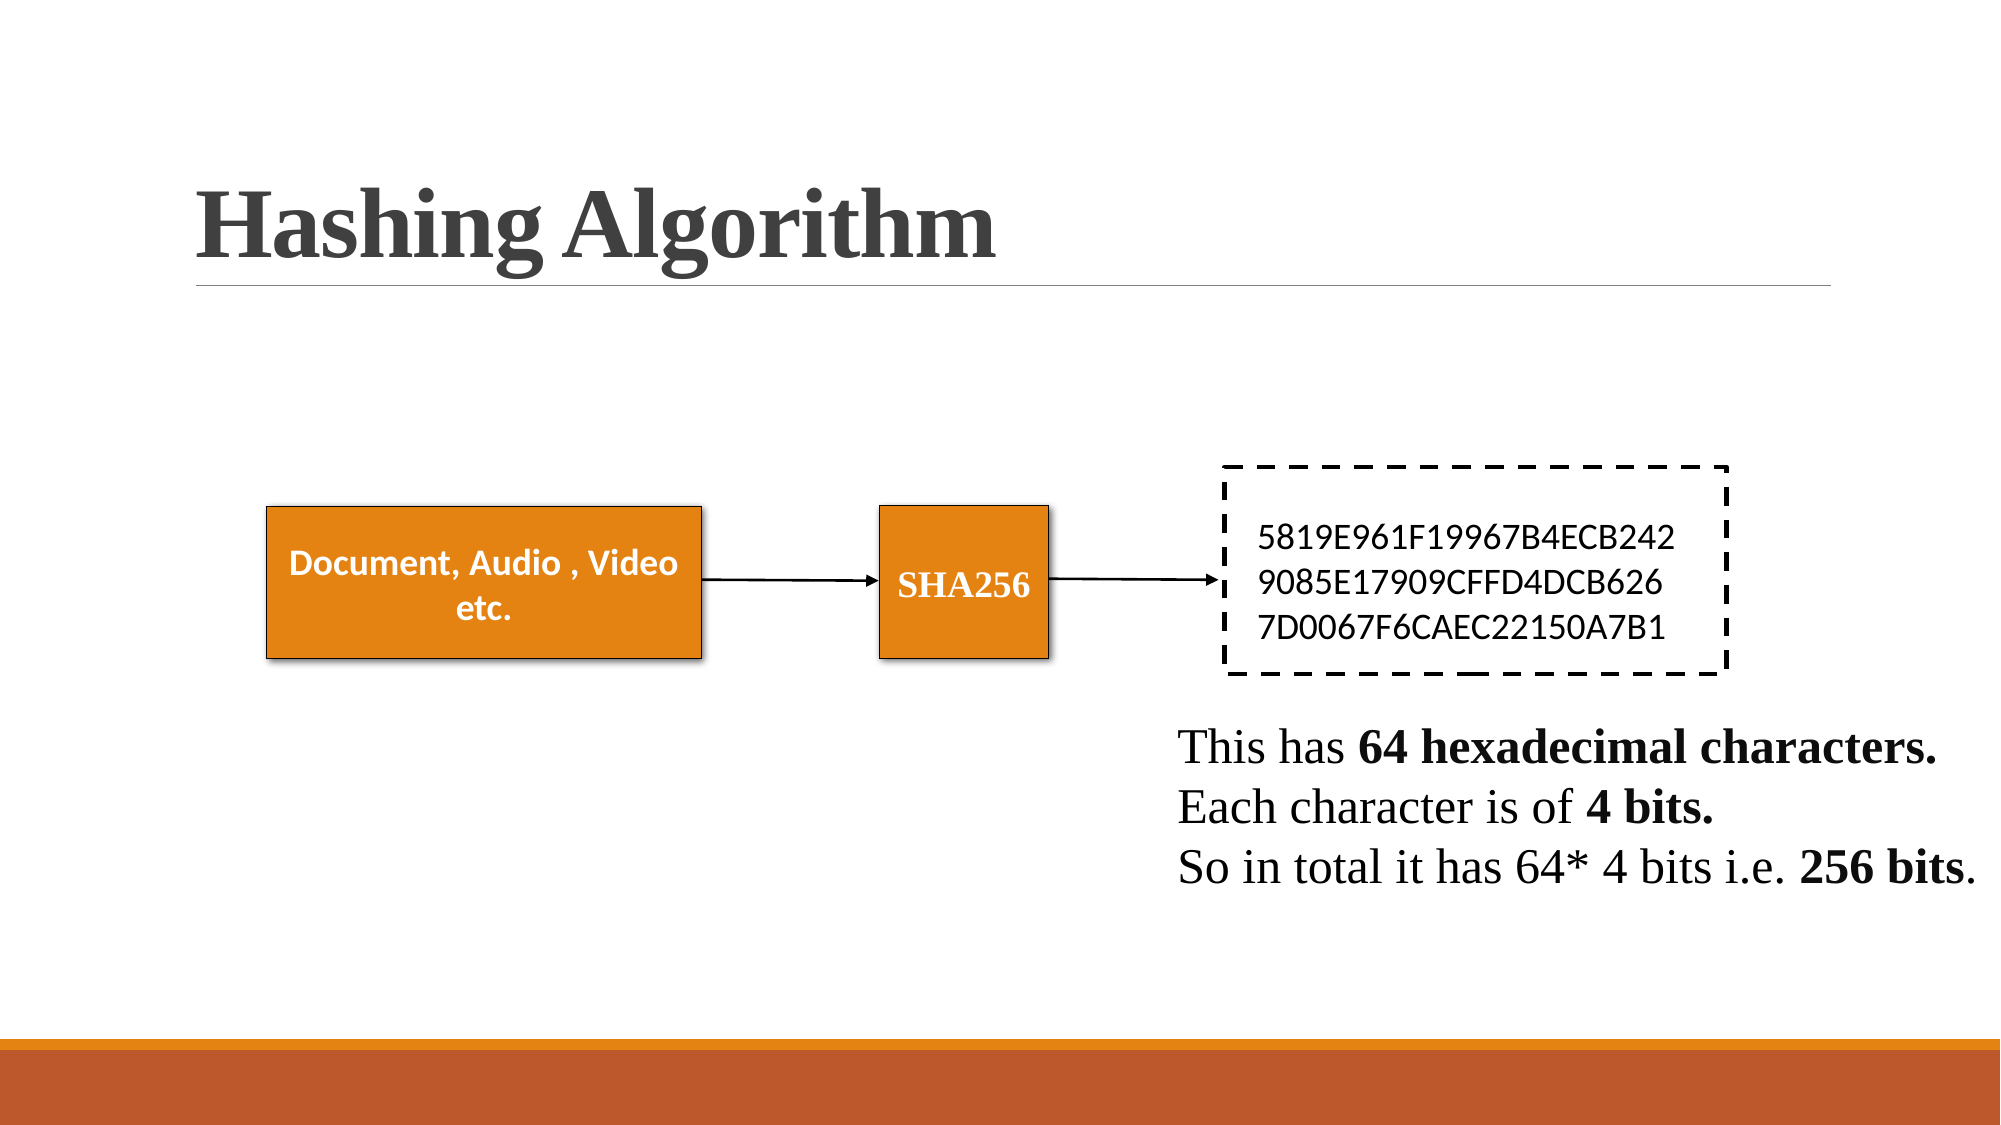

# Hashing Algorithm

5819E961F19967B4ECB2429085E17909CFFD4DCB6267D0067F6CAEC22150A7B1
SHA256
Document, Audio , Video etc.
This has 64 hexadecimal characters.
Each character is of 4 bits.
So in total it has 64* 4 bits i.e. 256 bits.